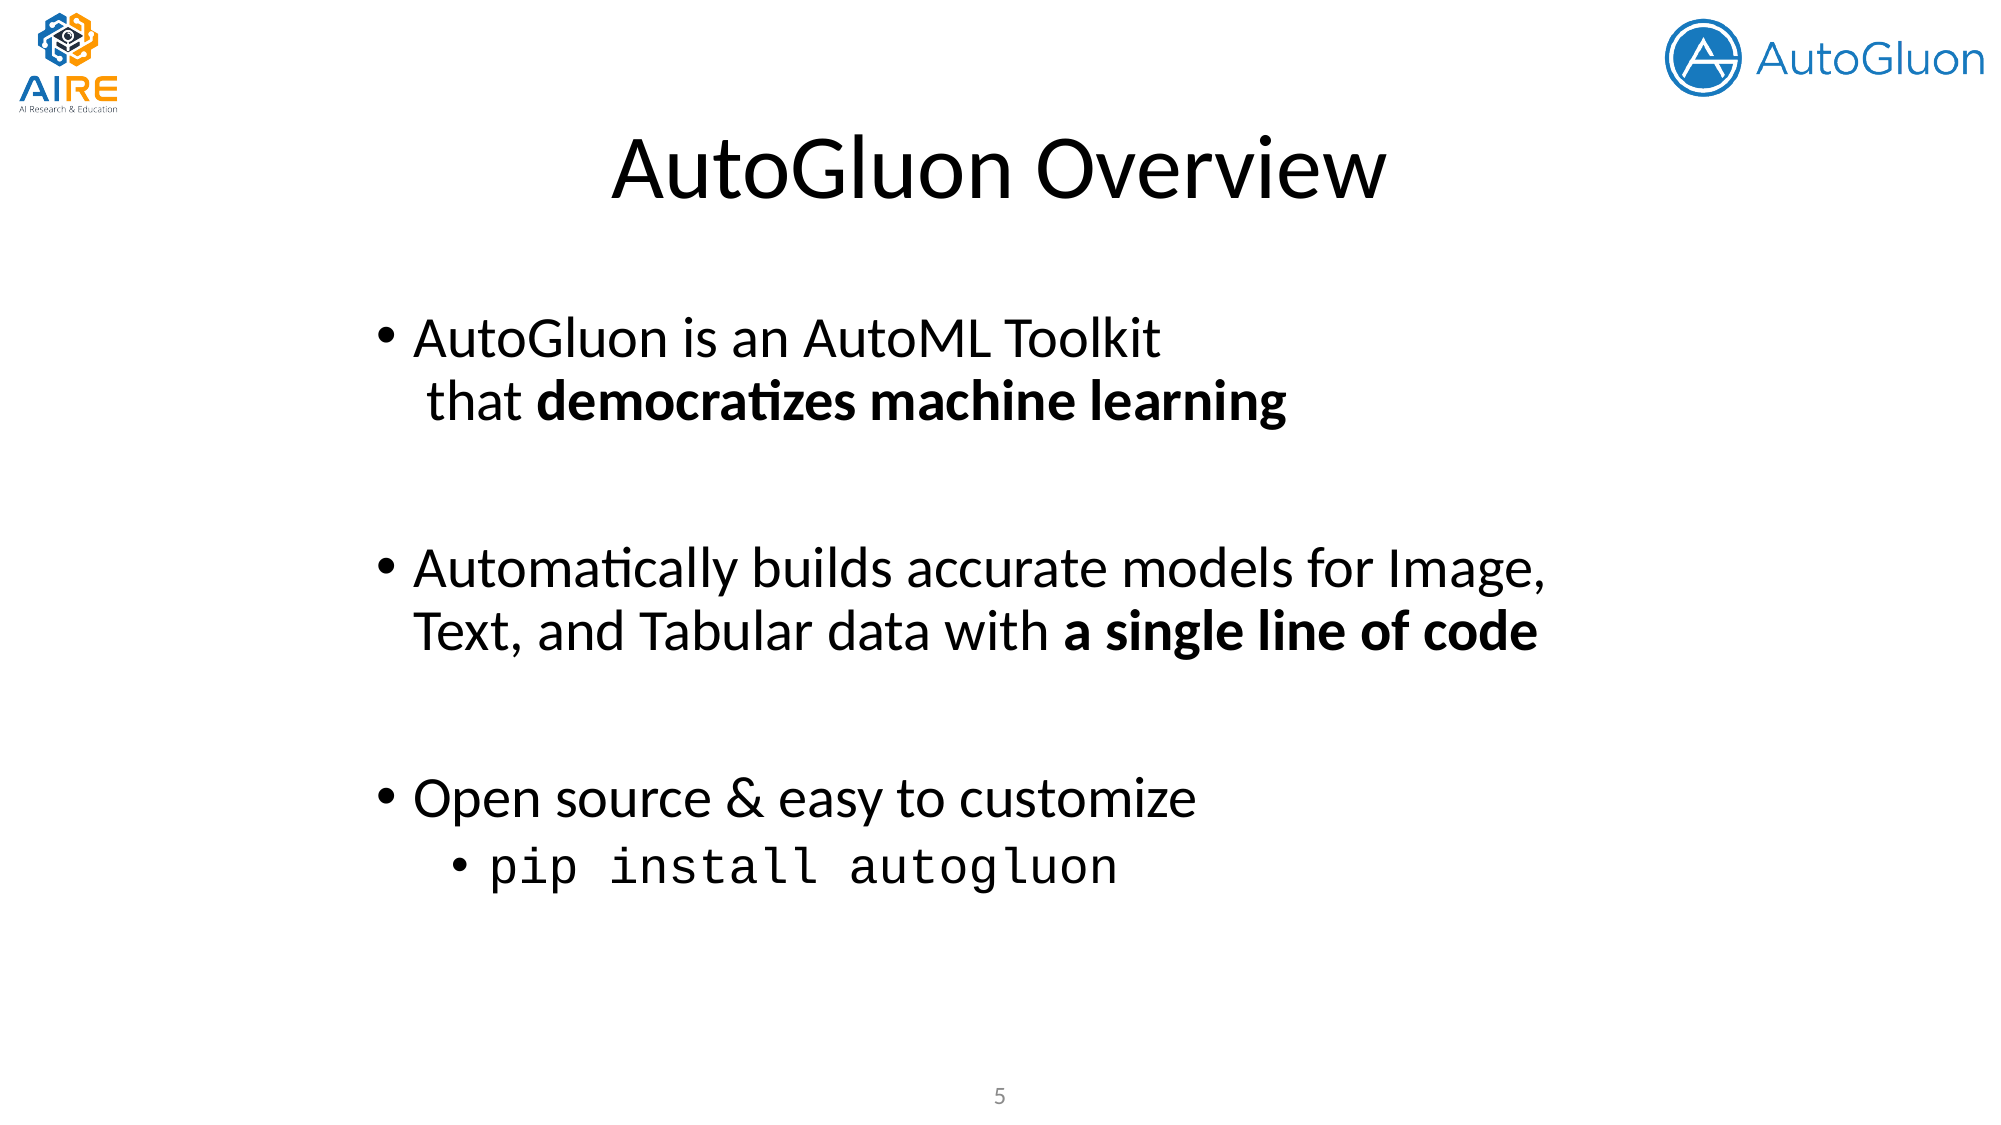

# AutoGluon Overview
AutoGluon is an AutoML Toolkit                                    that democratizes machine learning

Automatically builds accurate models for Image, Text, and Tabular data with a single line of code

Open source & easy to customize
pip install autogluon
5